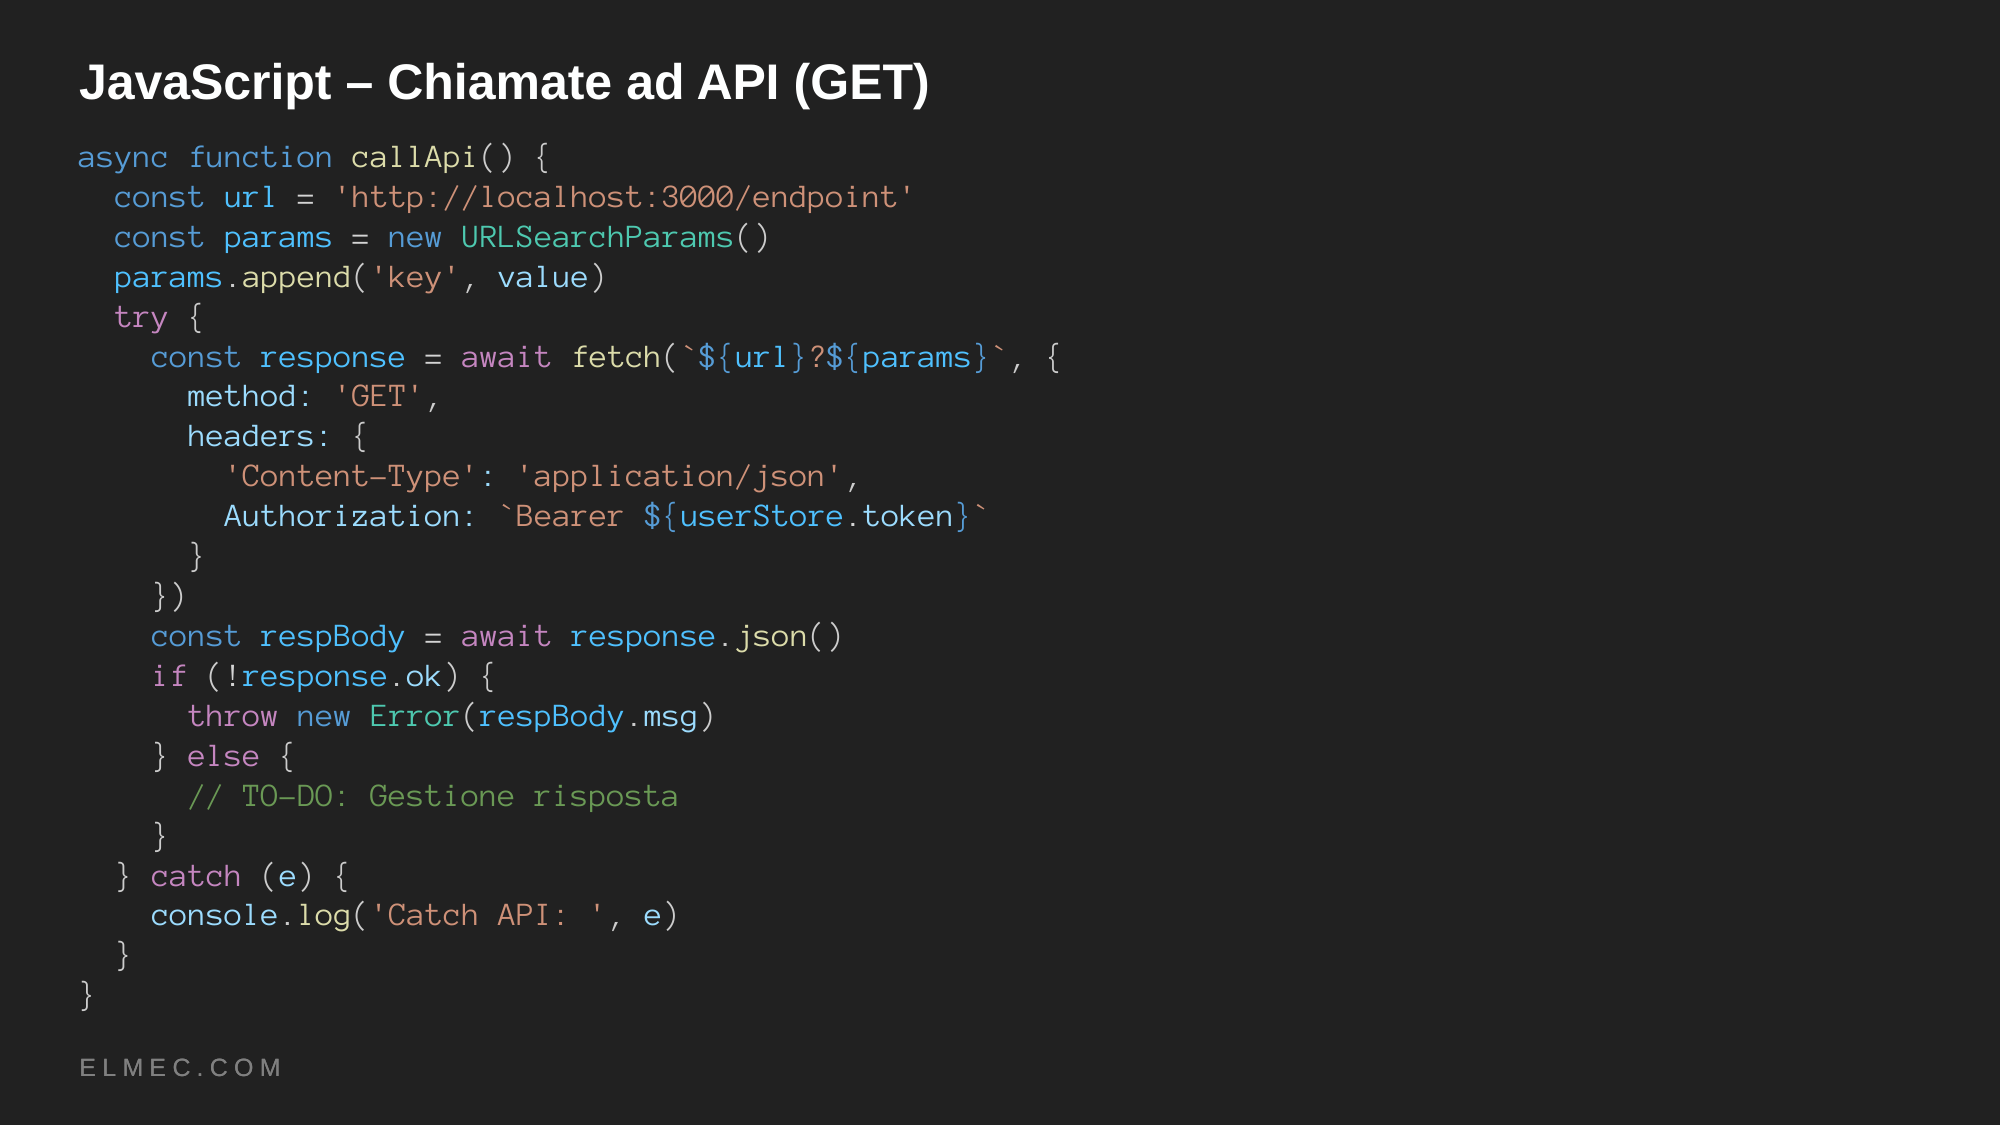

# JavaScript – Chiamate ad API (GET)
async function callApi() {
  const url = 'http://localhost:3000/endpoint'
  const params = new URLSearchParams()
  params.append('key', value)
  try {
    const response = await fetch(`${url}?${params}`, {
      method: 'GET',
      headers: {
        'Content-Type': 'application/json',
        Authorization: `Bearer ${userStore.token}`
      }
    })
    const respBody = await response.json()
    if (!response.ok) {
      throw new Error(respBody.msg)
    } else {
      // TO-DO: Gestione risposta
    }
  } catch (e) {
    console.log('Catch API: ', e)
  }
}